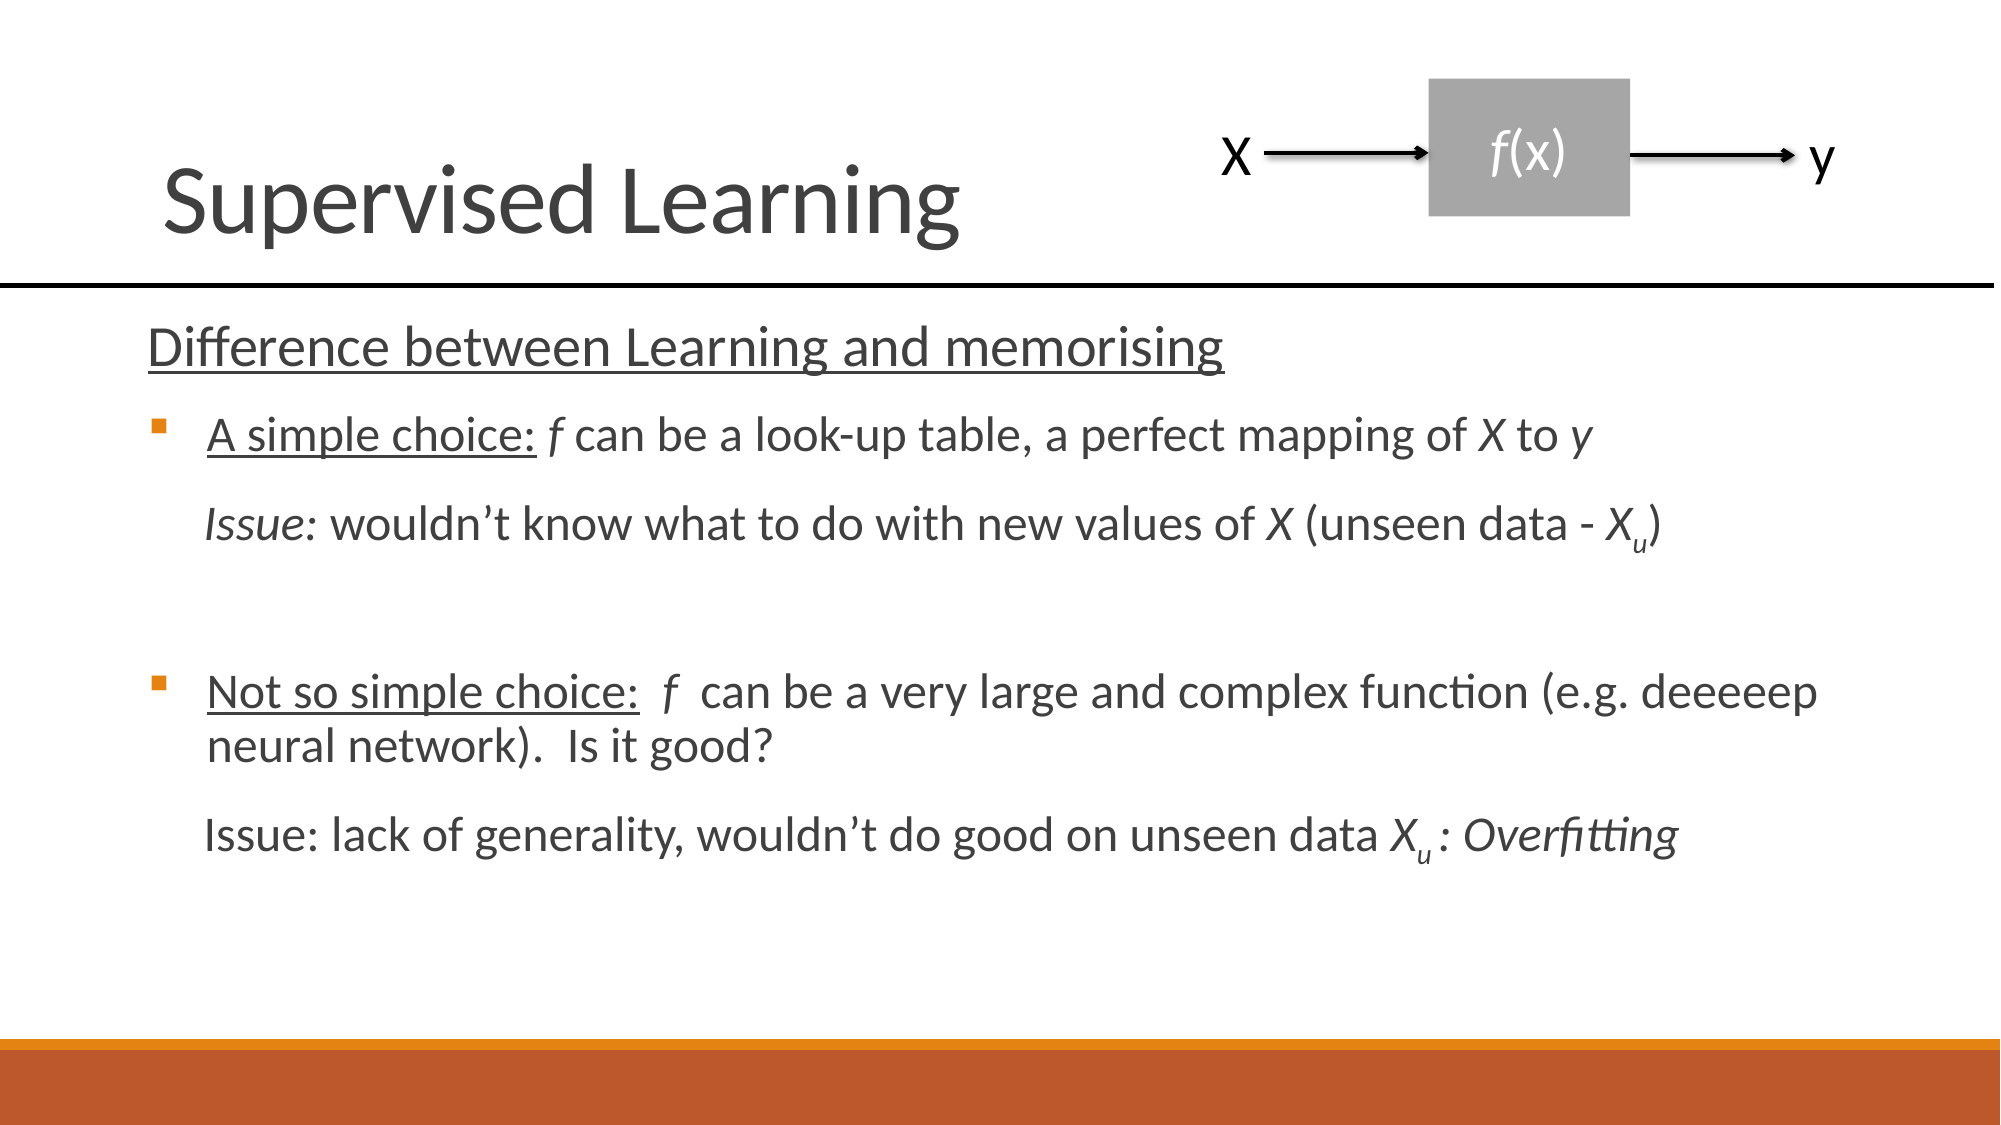

# Supervised Learning
f(x)
X
y
Difference between Learning and memorising
A simple choice: f can be a look-up table, a perfect mapping of X to y
     Issue: wouldn’t know what to do with new values of X (unseen data - Xu)

Not so simple choice:  f  can be a very large and complex function (e.g. deeeeep neural network).  Is it good?
     Issue: lack of generality, wouldn’t do good on unseen data Xu : Overfitting